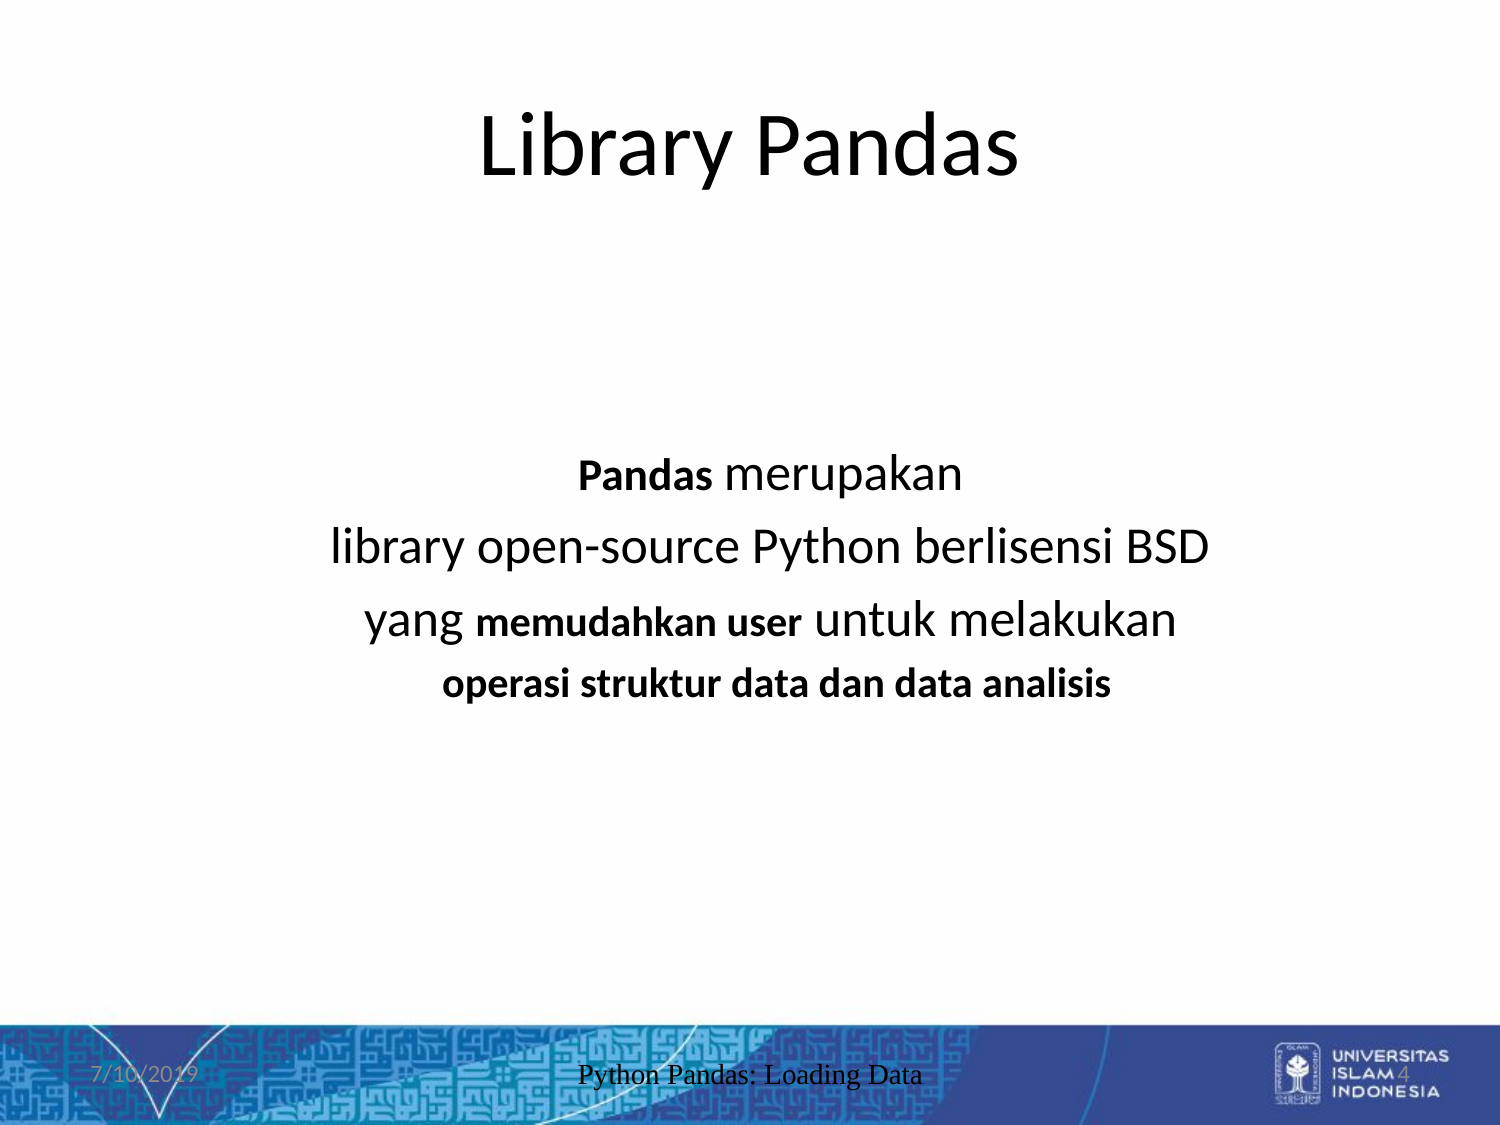

# Library Pandas
Pandas merupakan
library open-source Python berlisensi BSD
yang memudahkan user untuk melakukan
operasi struktur data dan data analisis
7/10/2019
Python Pandas: Loading Data
4